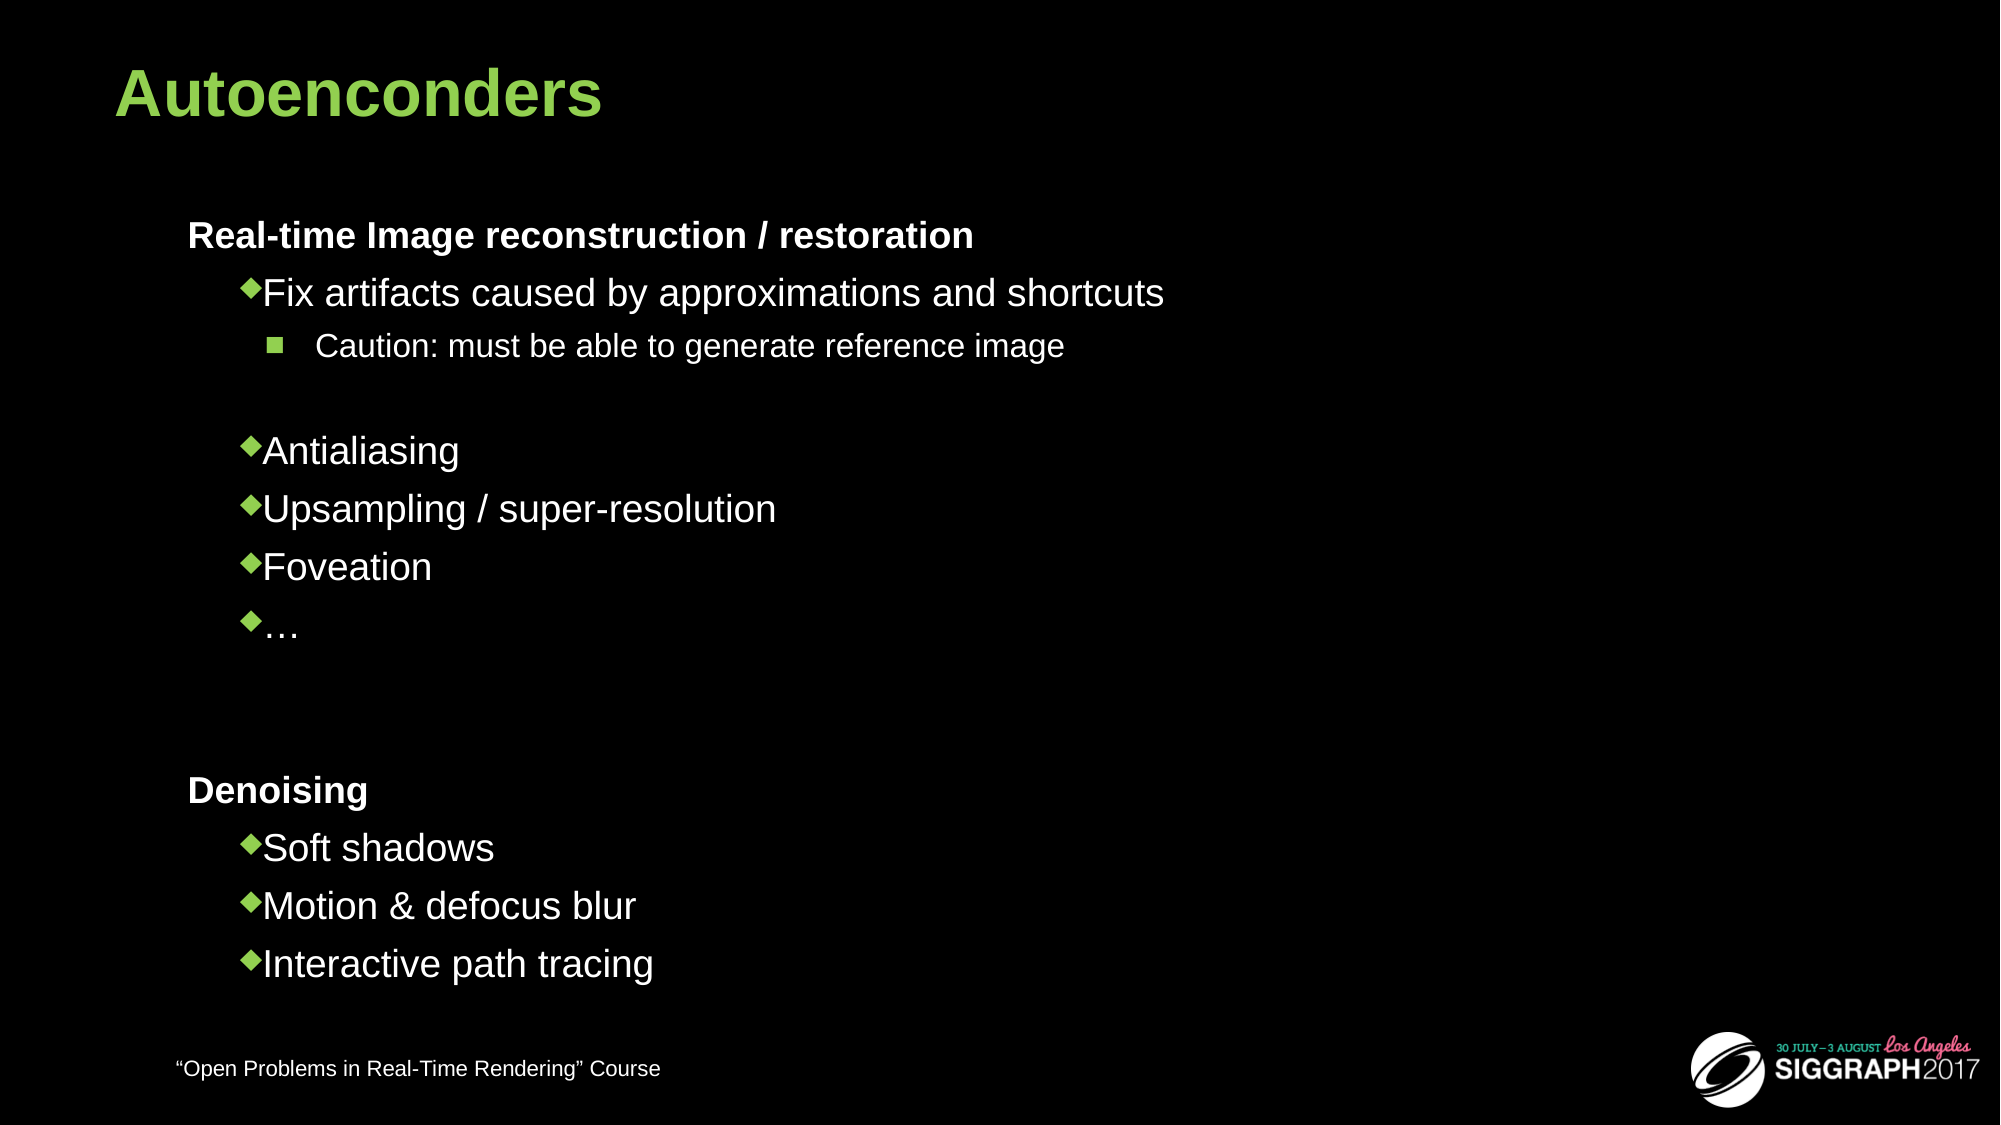

# Autoenconders
Real-time Image reconstruction / restoration
Fix artifacts caused by approximations and shortcuts
Caution: must be able to generate reference image
Antialiasing
Upsampling / super-resolution
Foveation
…

Denoising
Soft shadows
Motion & defocus blur
Interactive path tracing

45